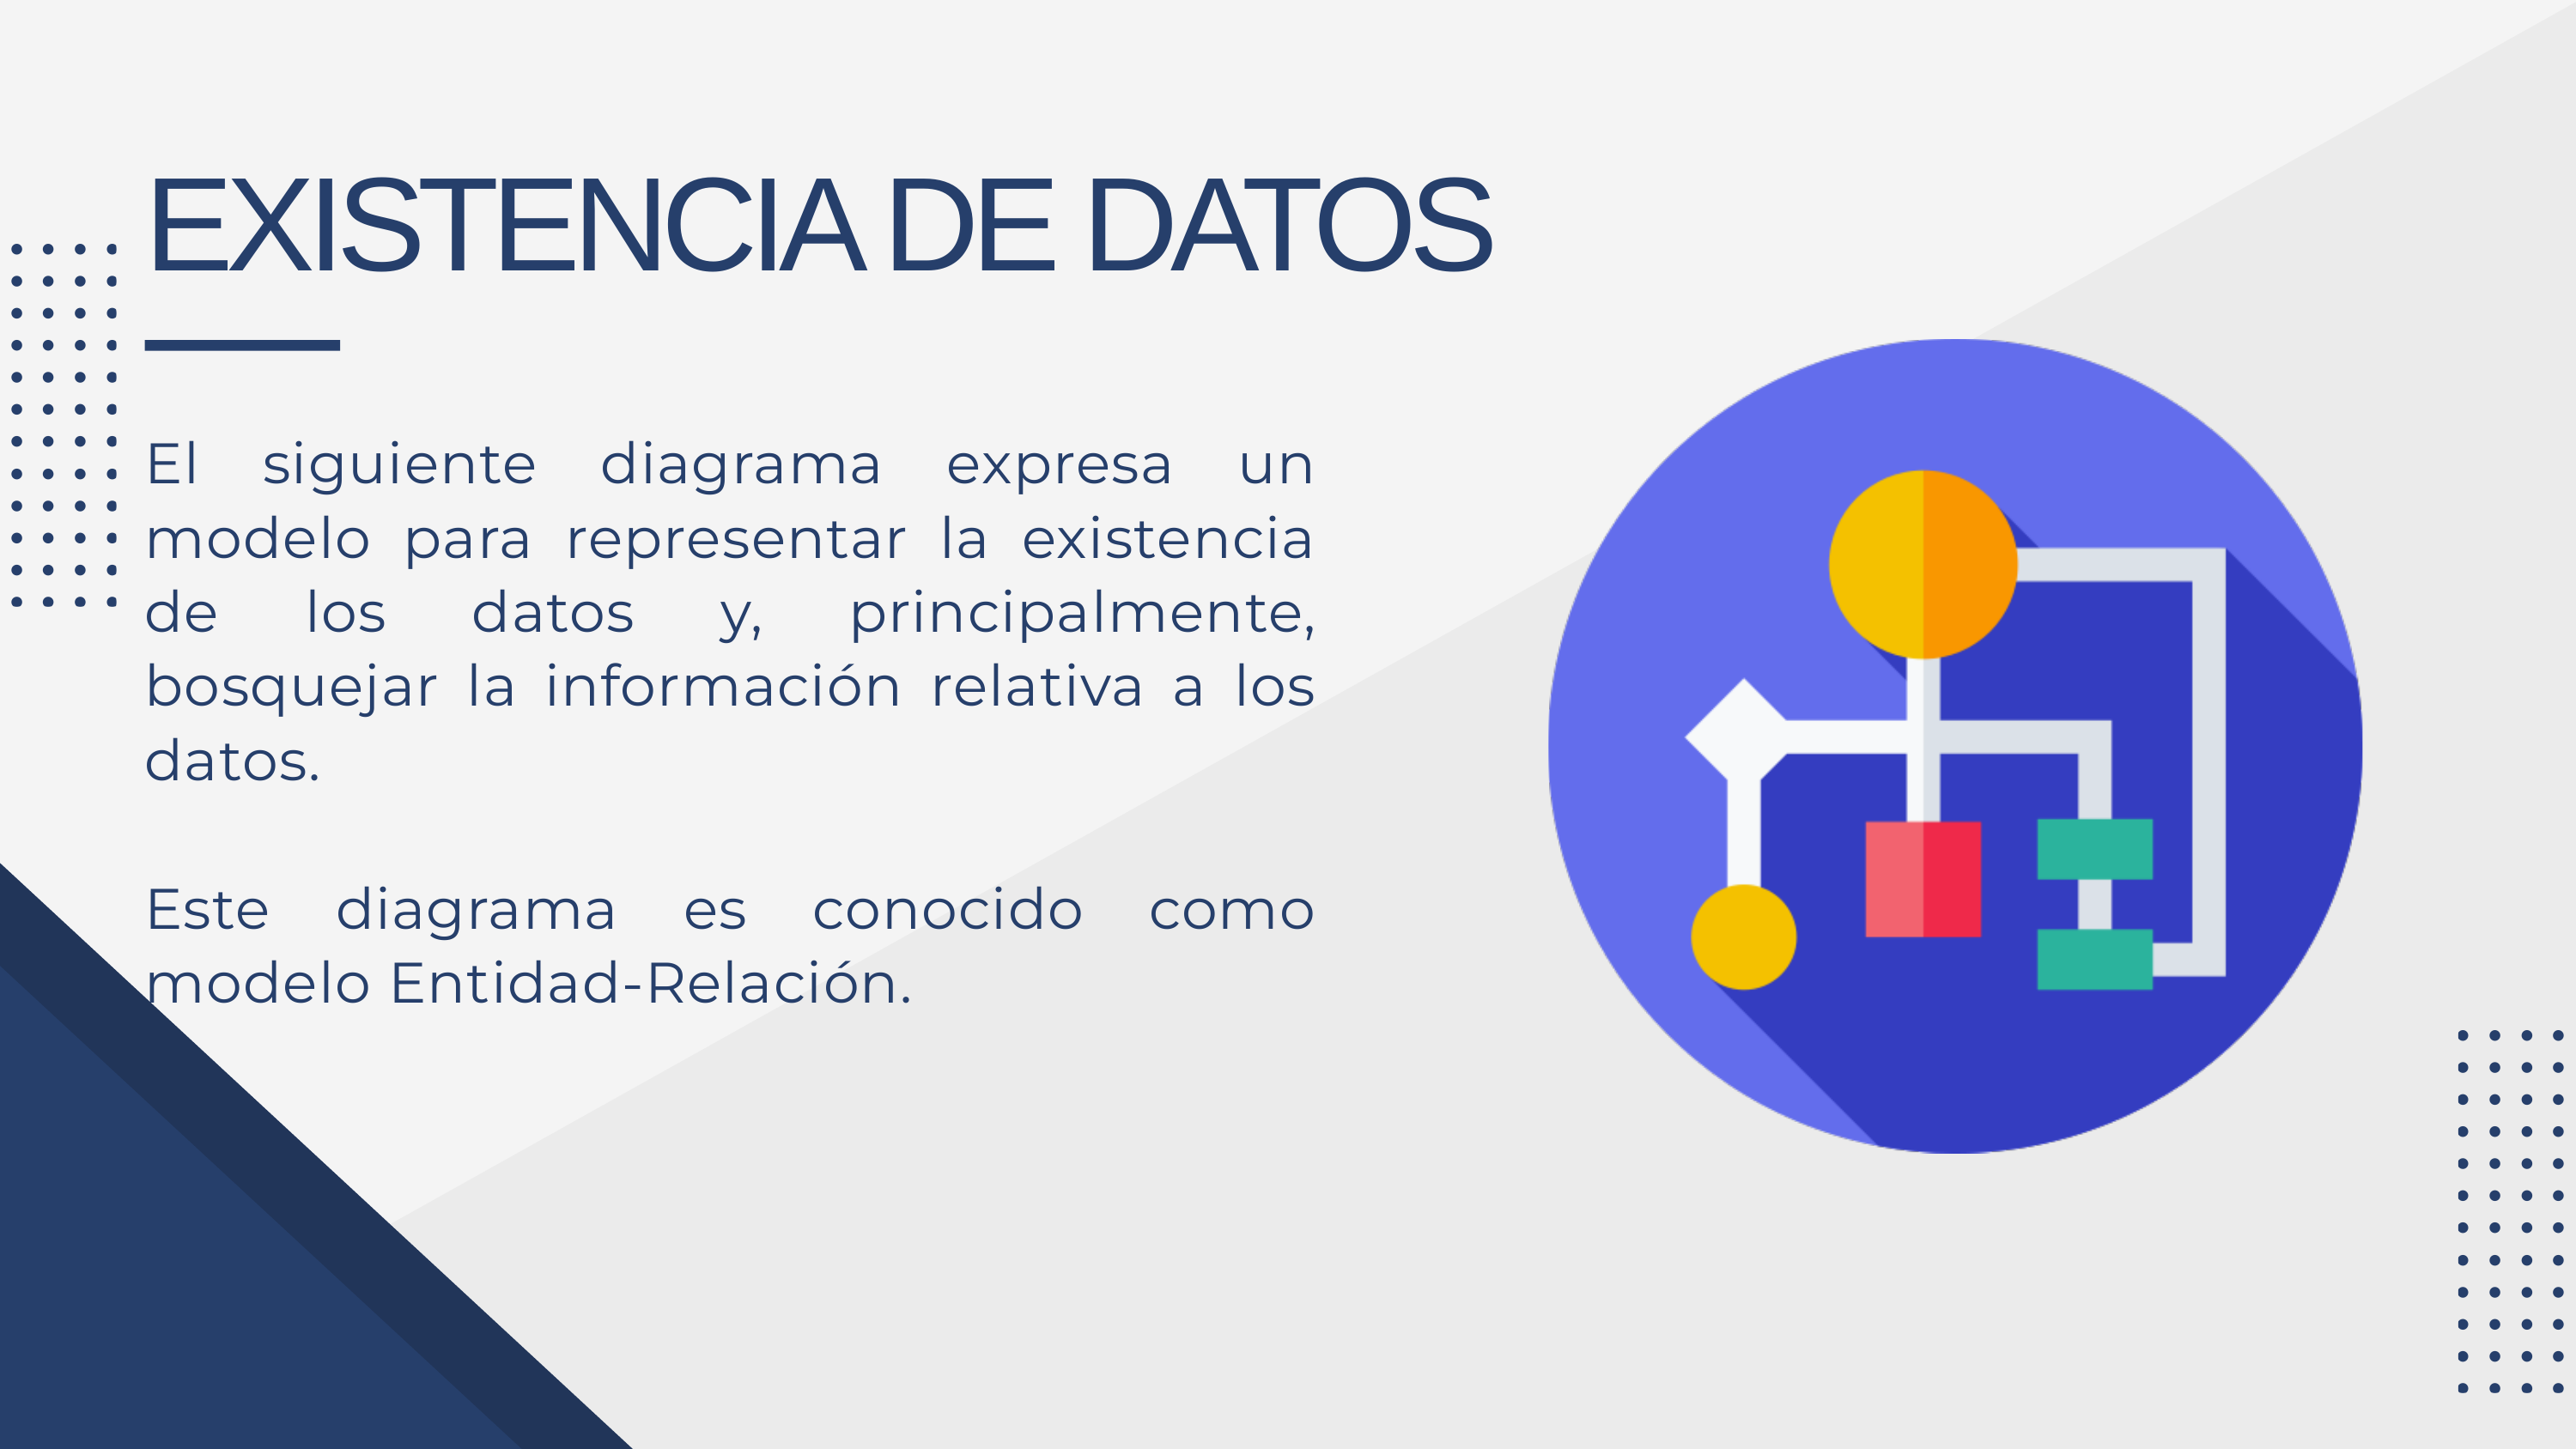

EXISTENCIA DE DATOS

El siguiente diagrama expresa un modelo para representar la existencia de los datos y, principalmente, bosquejar la información relativa a los datos.

Este diagrama es conocido como modelo Entidad-Relación.